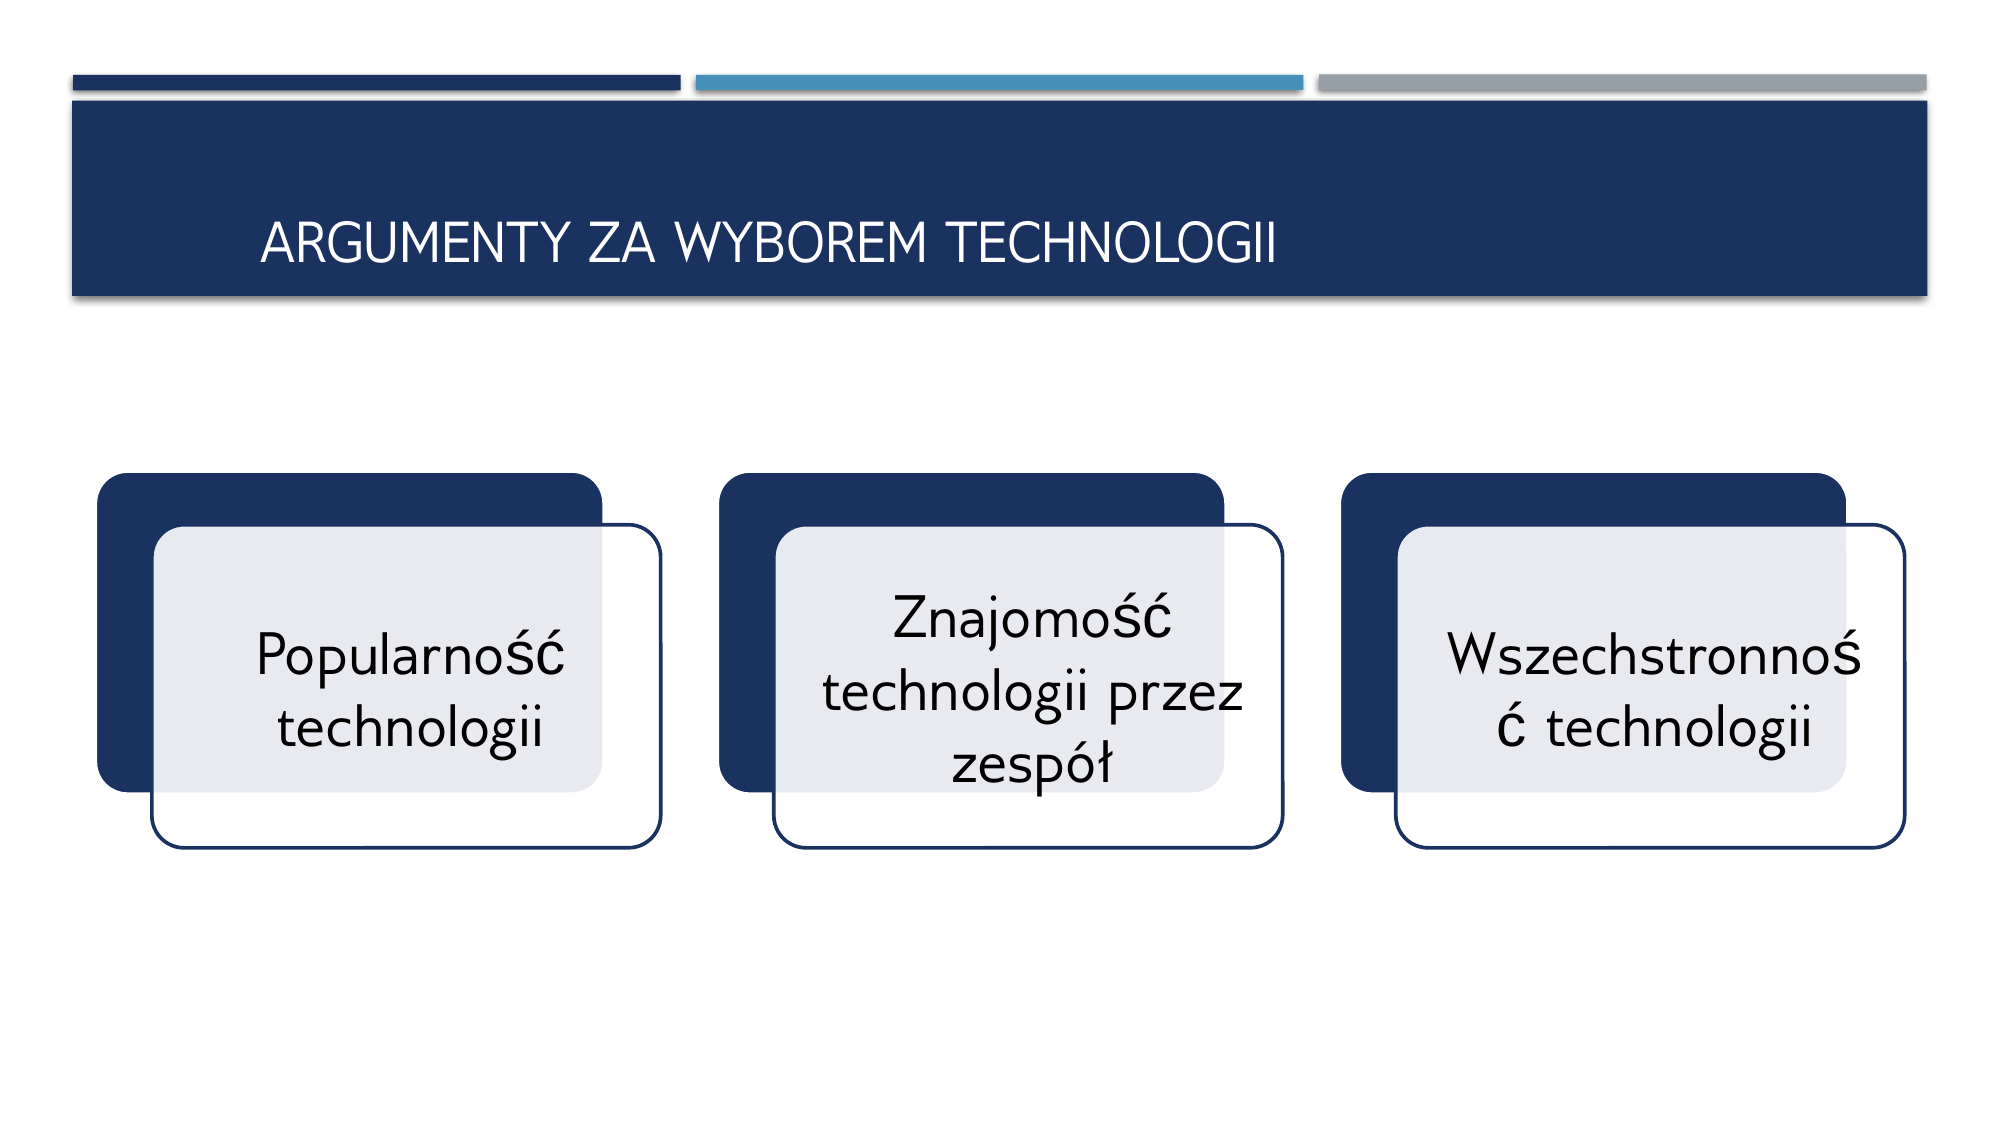

# Argumenty za wyborem technologii
Popularność technologii
Znajomość technologii przez zespół
Wszechstronność technologii